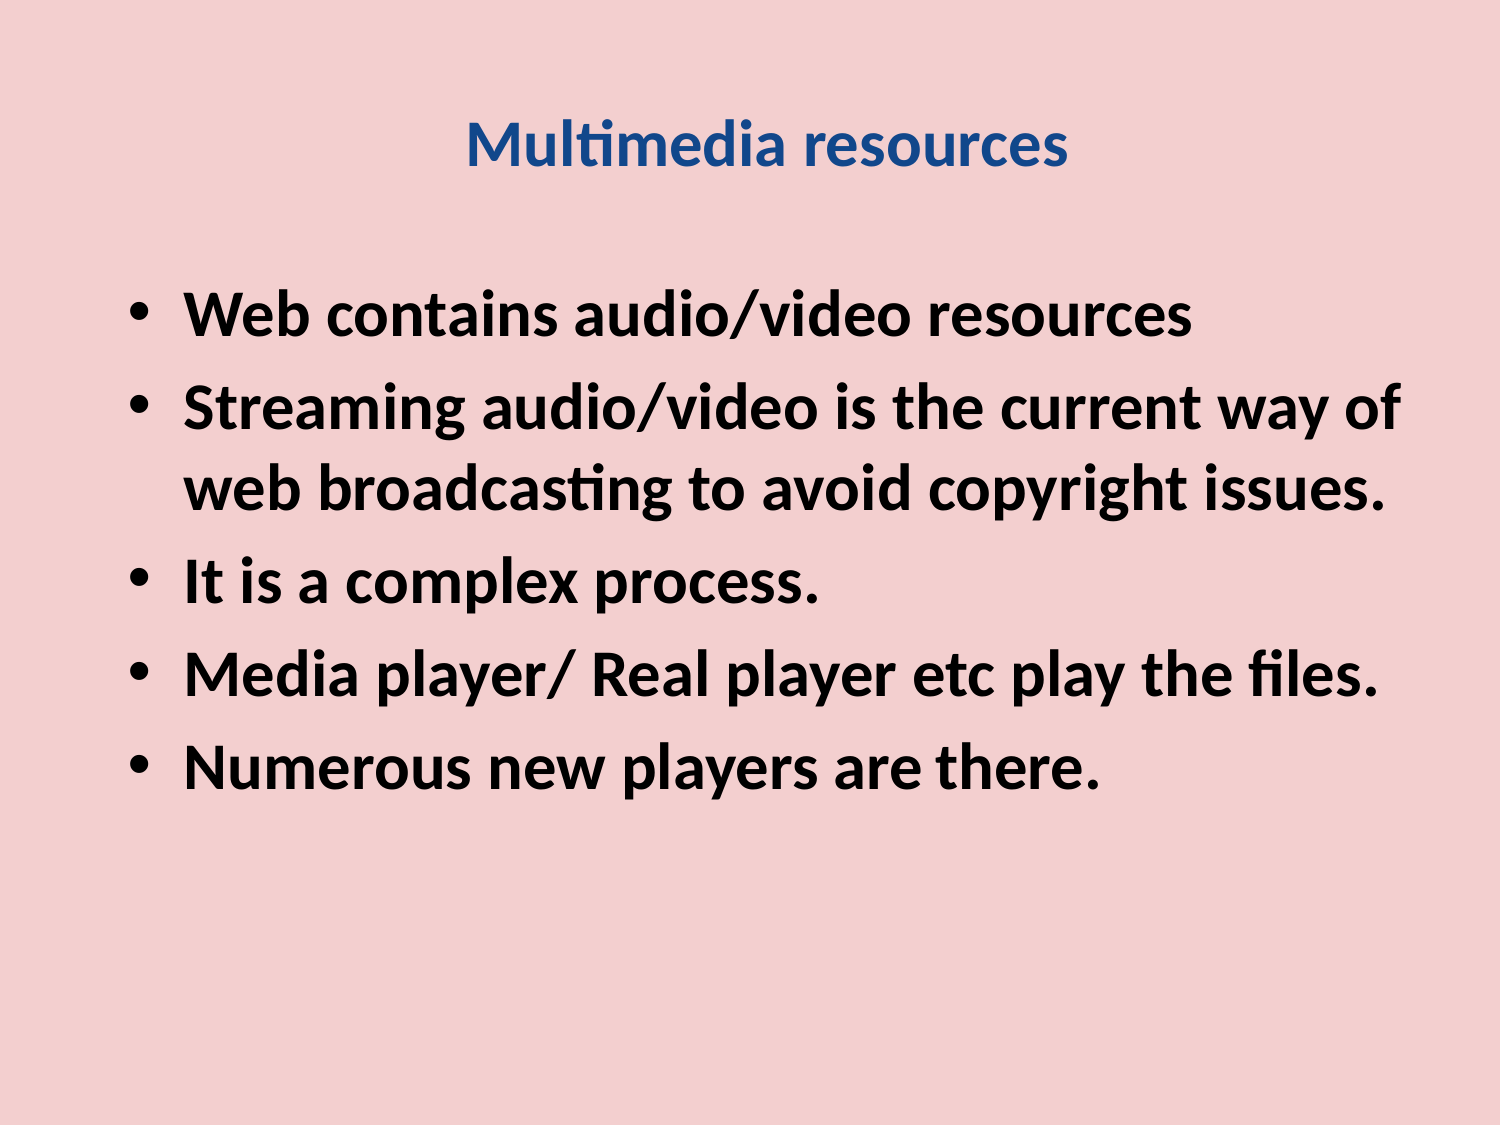

Multimedia resources
Web contains audio/video resources
Streaming audio/video is the current way of web broadcasting to avoid copyright issues.
It is a complex process.
Media player/ Real player etc play the files.
Numerous new players are there.